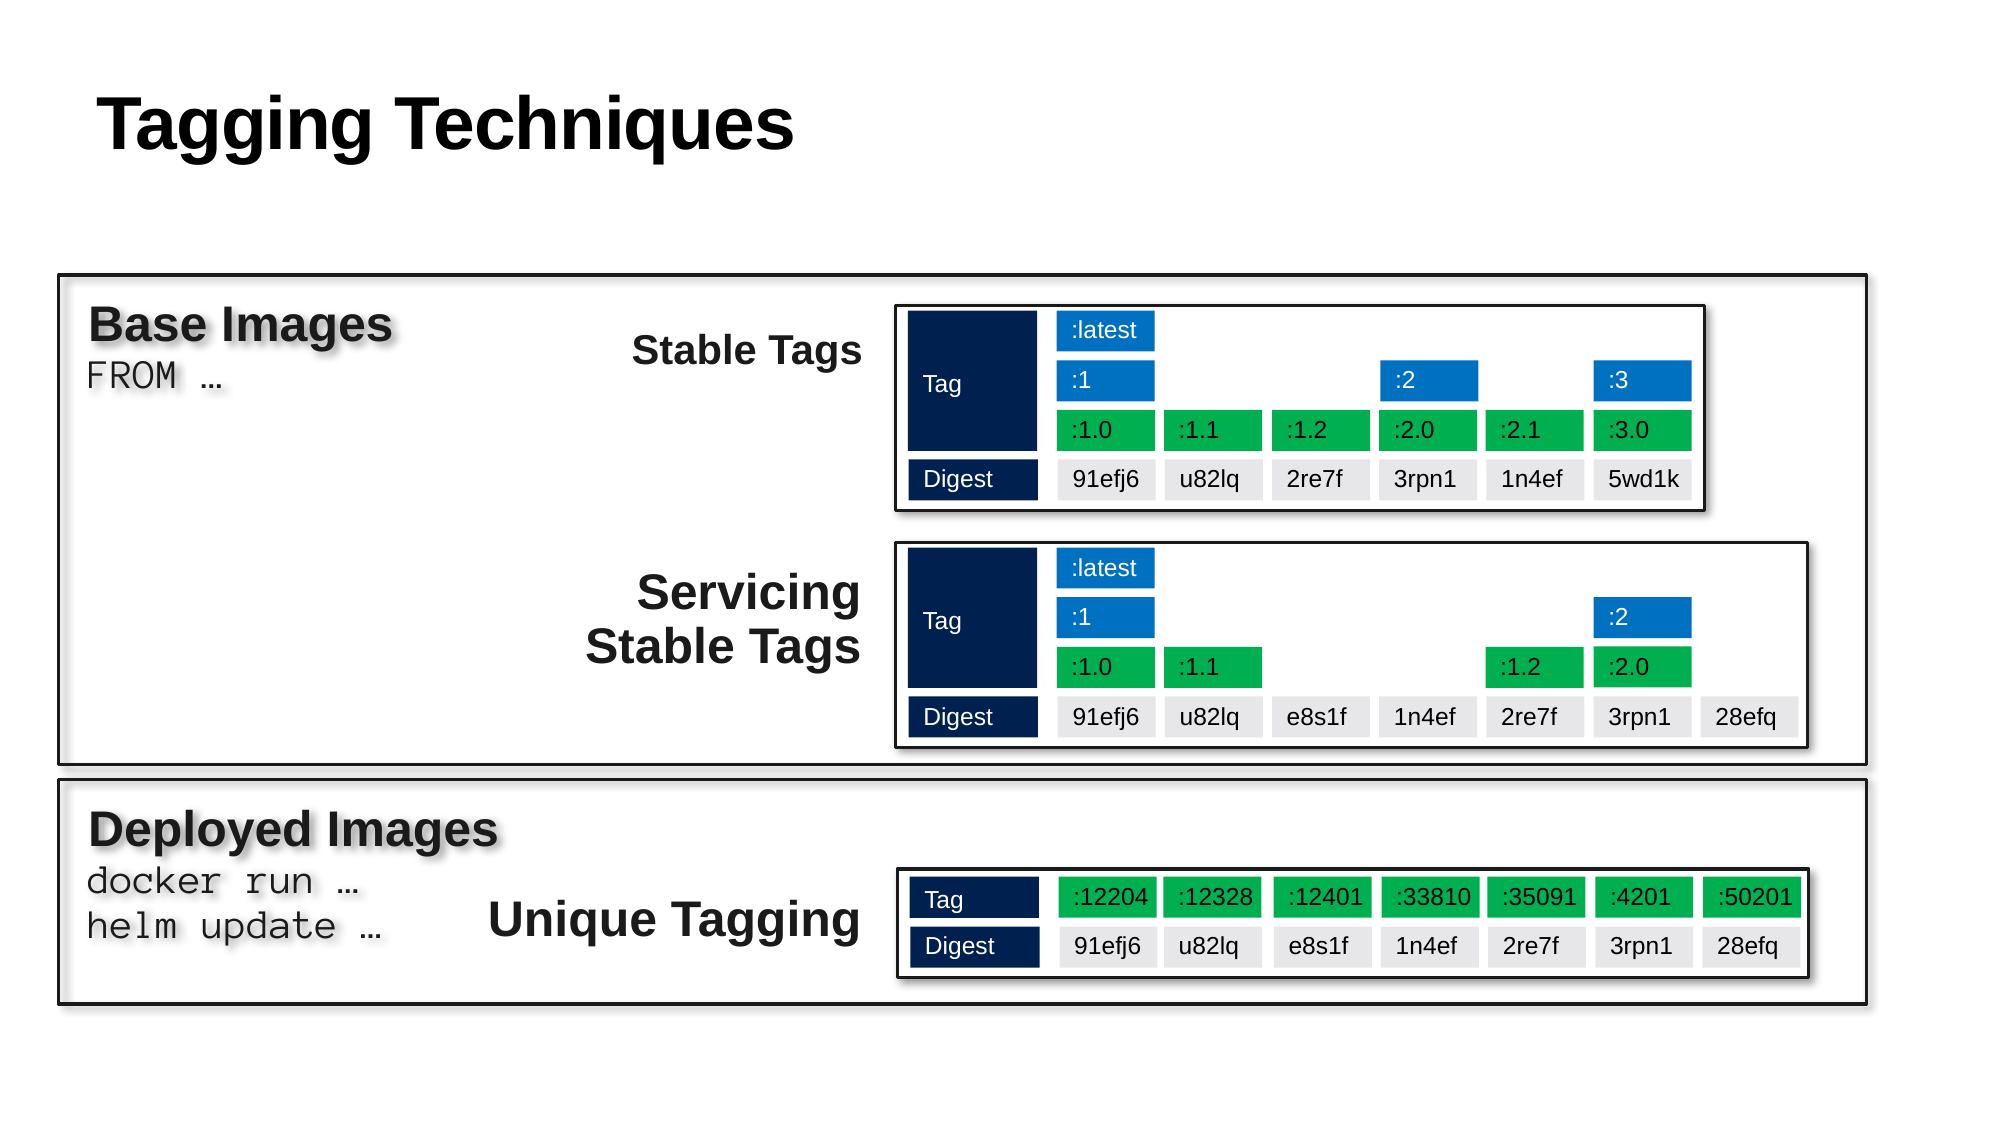

# Tagging Techniques
Base Images
FROM …

Tag
Digest
Stable Tags
:latest
:1
:2
:3
:1.0
:1.1
:1.2
:2.0
:2.1
:3.0
91efj6
u82lq
2re7f
3rpn1
1n4ef
5wd1k
Servicing
Stable Tags

Tag
Digest
:latest
:1
:2
:2.0
:1.0
:1.1
:1.2
91efj6
u82lq
e8s1f
1n4ef
2re7f
3rpn1
28efq
Deployed Images
docker run …
helm update …

Unique Tagging

Tag
Digest
:12204
:12328
:12401
:33810
:35091
:4201
:50201
91efj6
u82lq
e8s1f
1n4ef
2re7f
3rpn1
28efq